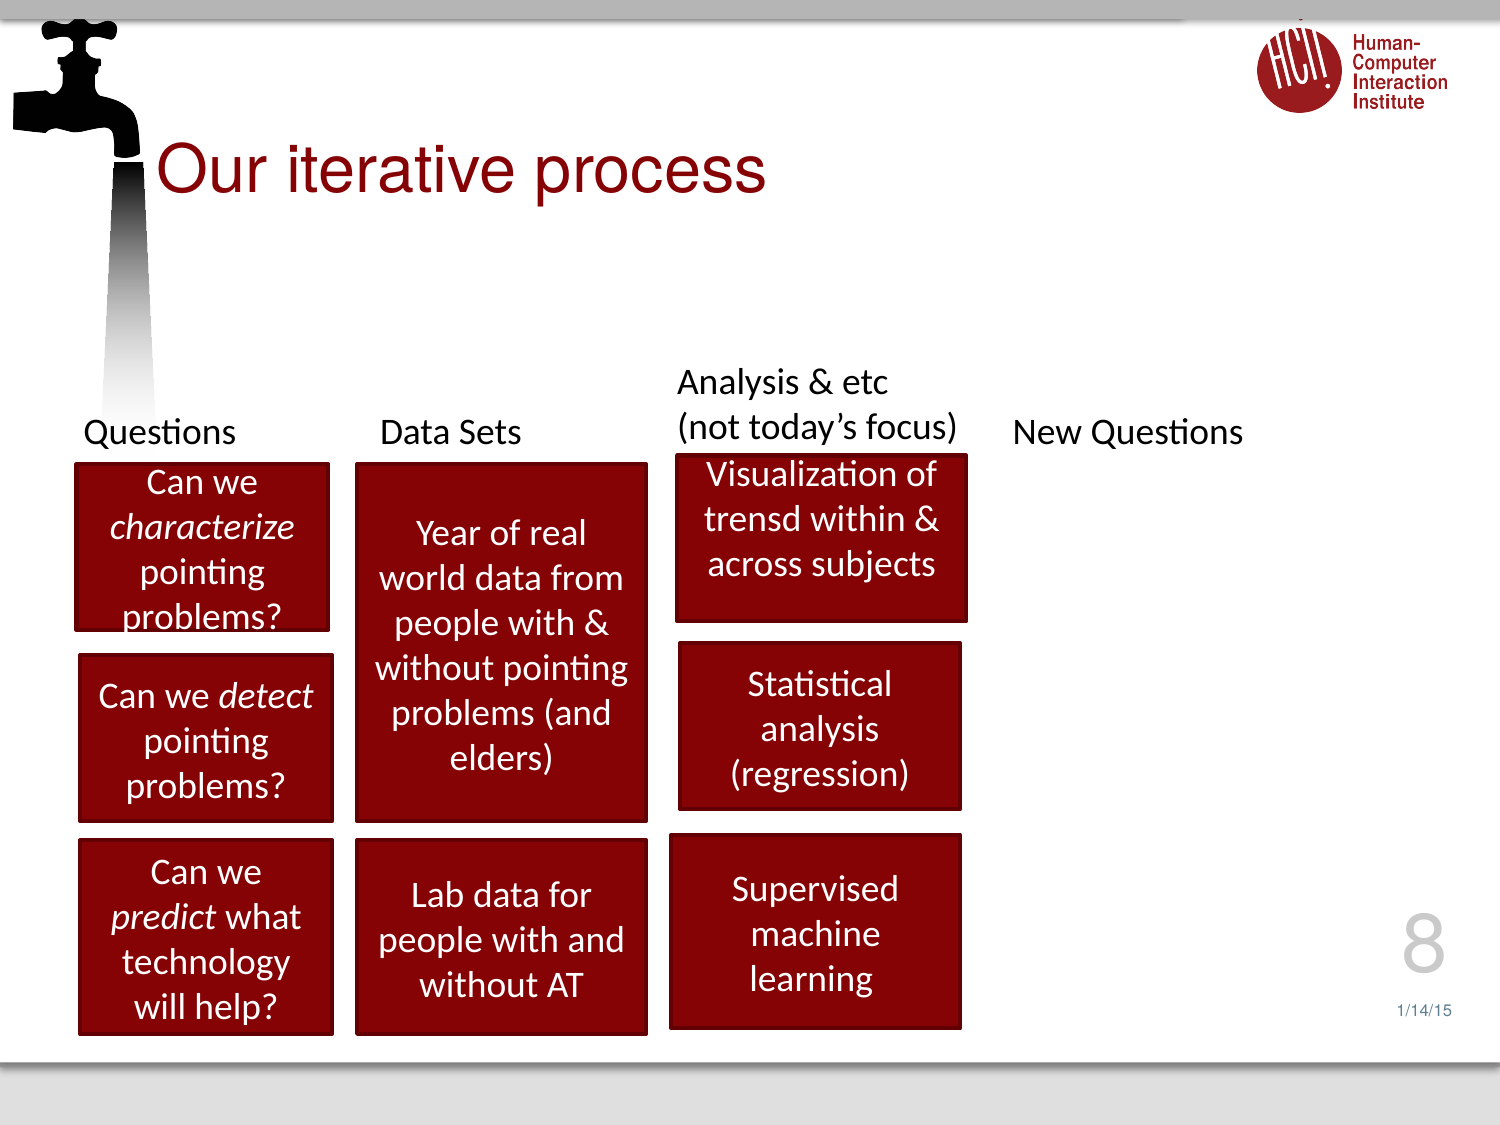

# Our iterative process
Analysis & etc
(not today’s focus)
Questions
Data Sets
New Questions
Visualization of trensd within & across subjects

Can we characterize pointing problems?
Year of real world data from people with & without pointing problems (and elders)
Statistical analysis (regression)
Can we detect pointing problems?
Supervised machine learning
Can we predict what technology will help?
Lab data for people with and without AT
8
1/14/15